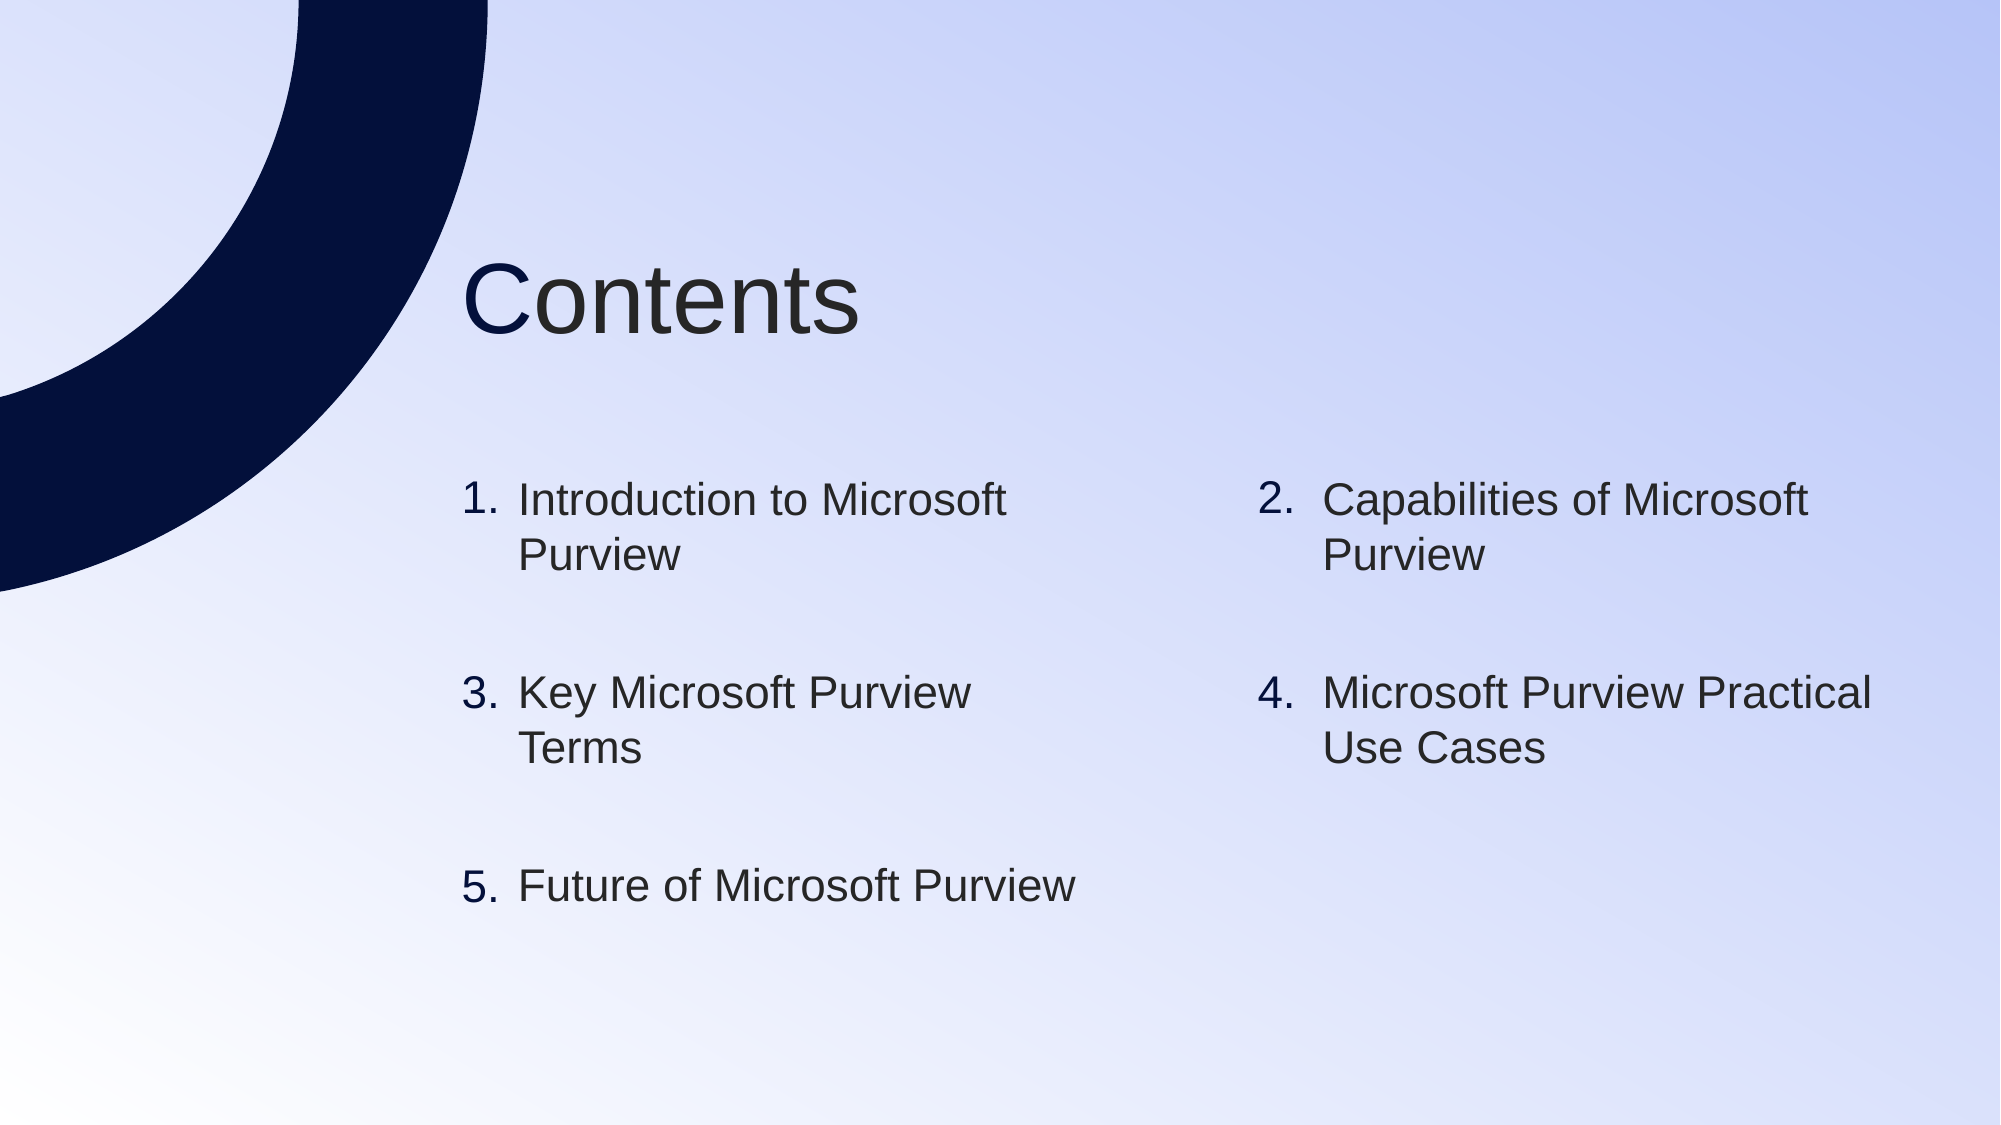

Contents
1.
2.
Introduction to Microsoft Purview
Capabilities of Microsoft Purview
3.
Key Microsoft Purview Terms
4.
Microsoft Purview Practical Use Cases
5.
Future of Microsoft Purview